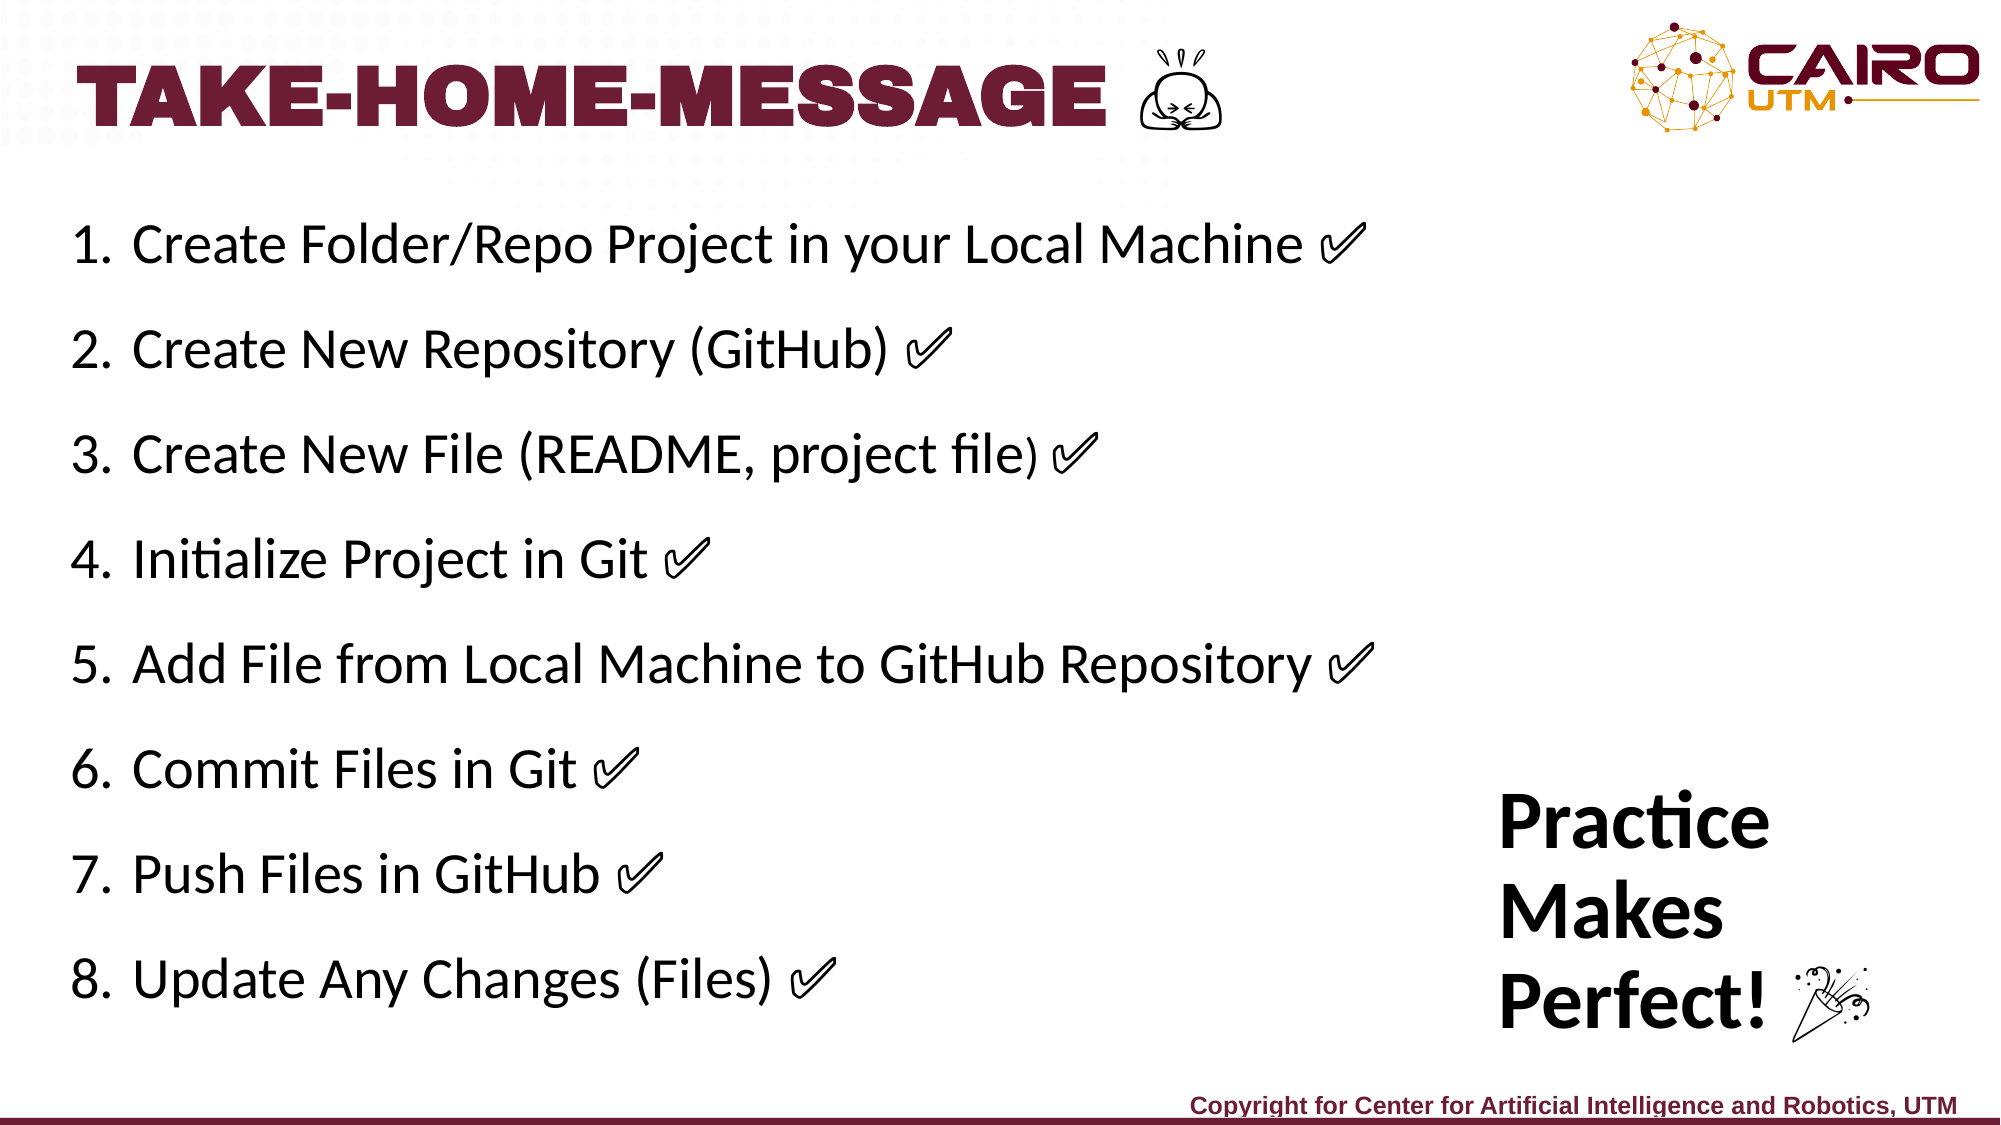

TAKE-HOME-MESSAGE 🙇
Create Folder/Repo Project in your Local Machine ✅
Create New Repository (GitHub) ✅
Create New File (README, project file) ✅
Initialize Project in Git ✅
Add File from Local Machine to GitHub Repository ✅
Commit Files in Git ✅
Push Files in GitHub ✅
Update Any Changes (Files) ✅

Practice Makes Perfect! 🎉